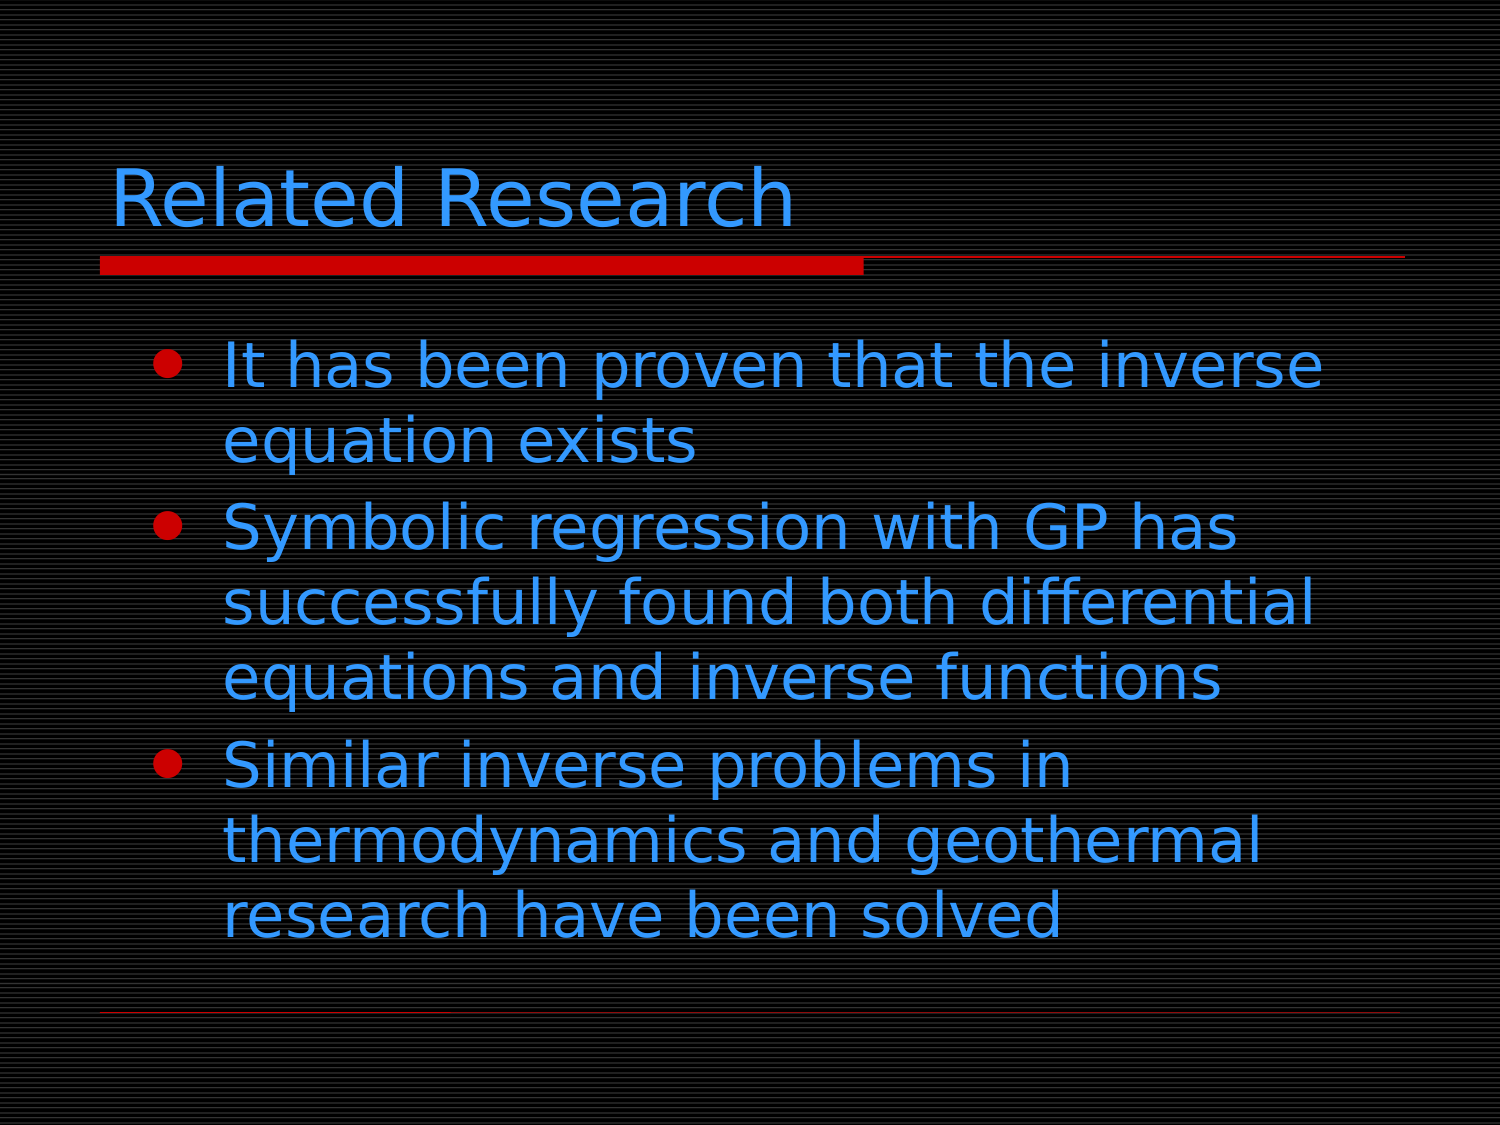

# Related Research
It has been proven that the inverse equation exists
Symbolic regression with GP has successfully found both differential equations and inverse functions
Similar inverse problems in thermodynamics and geothermal research have been solved